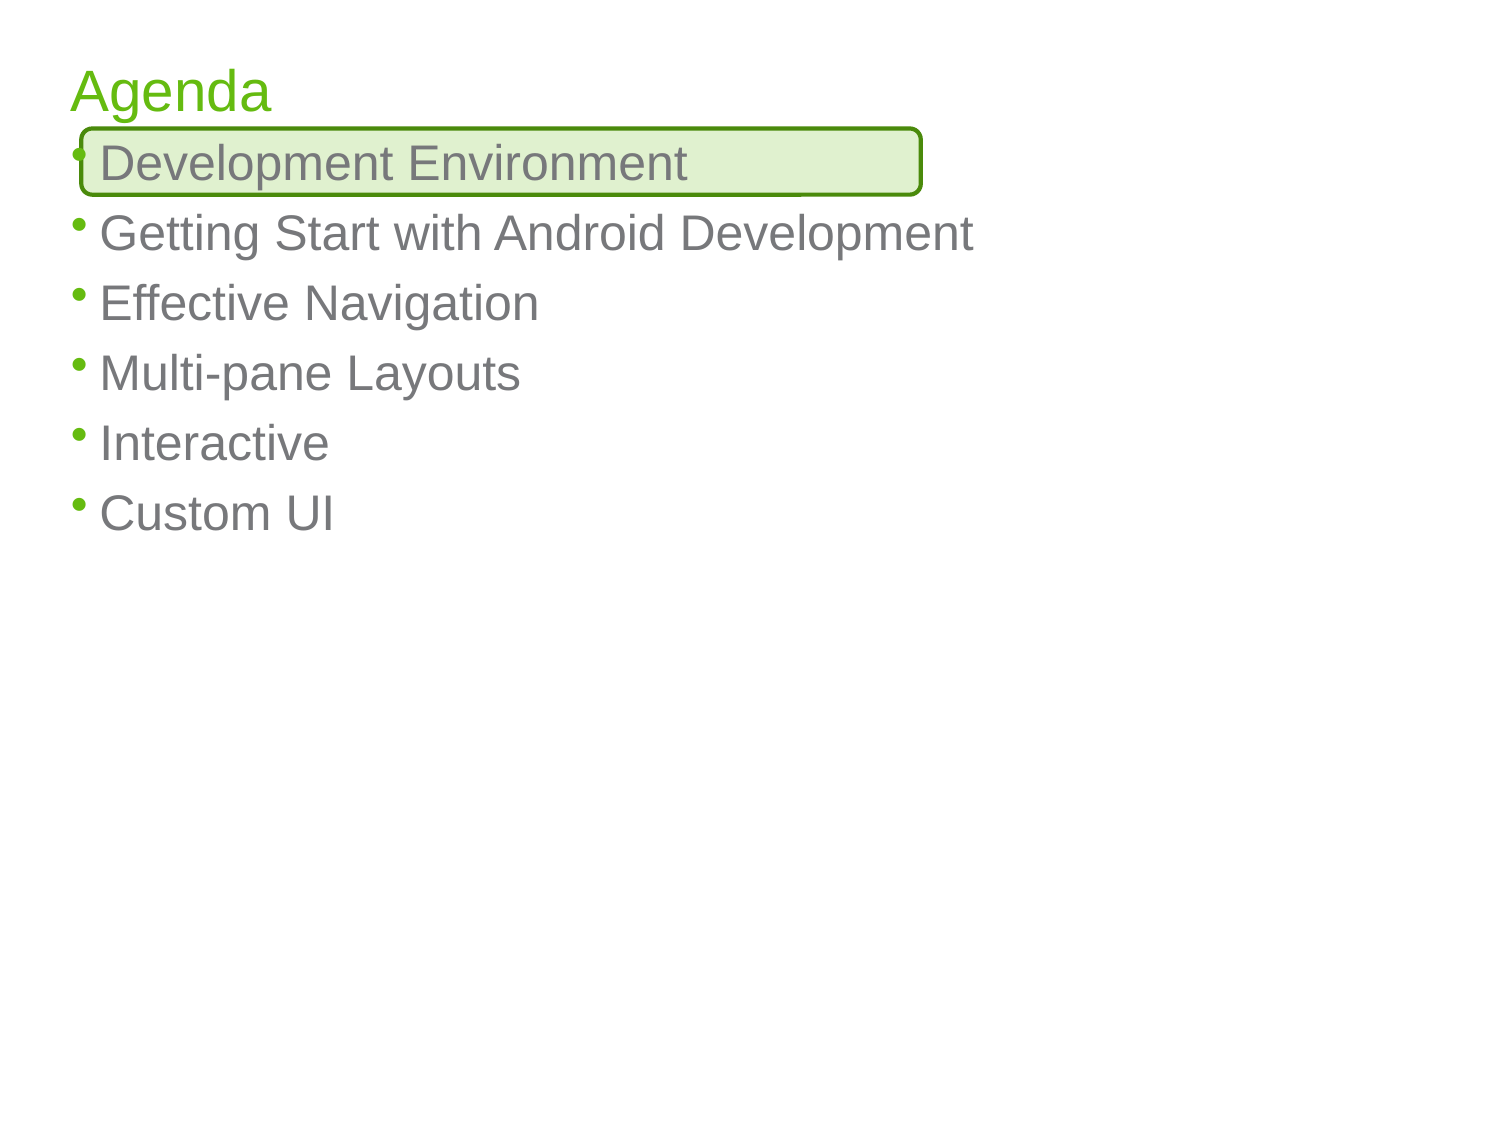

# Agenda

Development Environment
Getting Start with Android Development
Effective Navigation
Multi-pane Layouts
Interactive
Custom UI